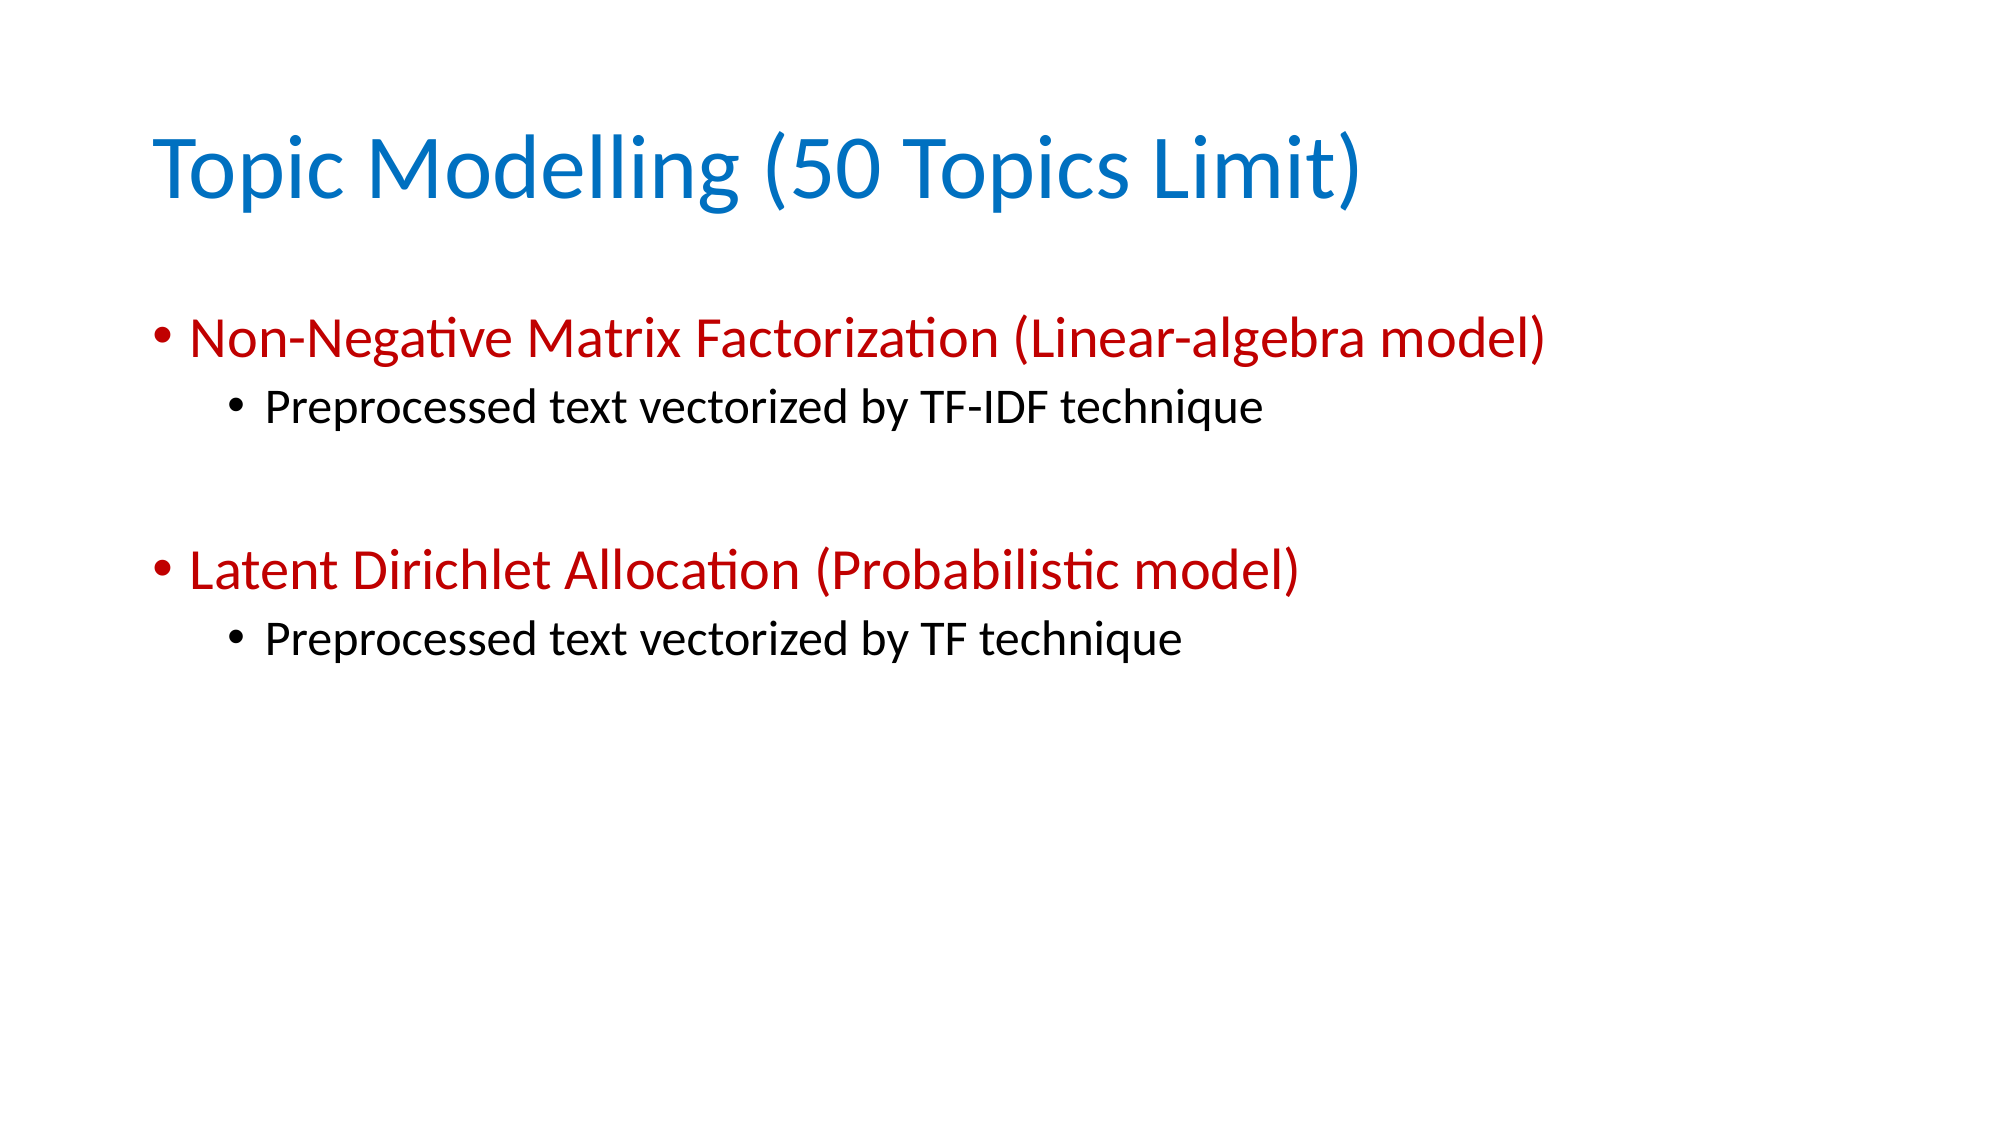

# Topic Modelling (50 Topics Limit)
Non-Negative Matrix Factorization (Linear-algebra model)
Preprocessed text vectorized by TF-IDF technique

Latent Dirichlet Allocation (Probabilistic model)
Preprocessed text vectorized by TF technique